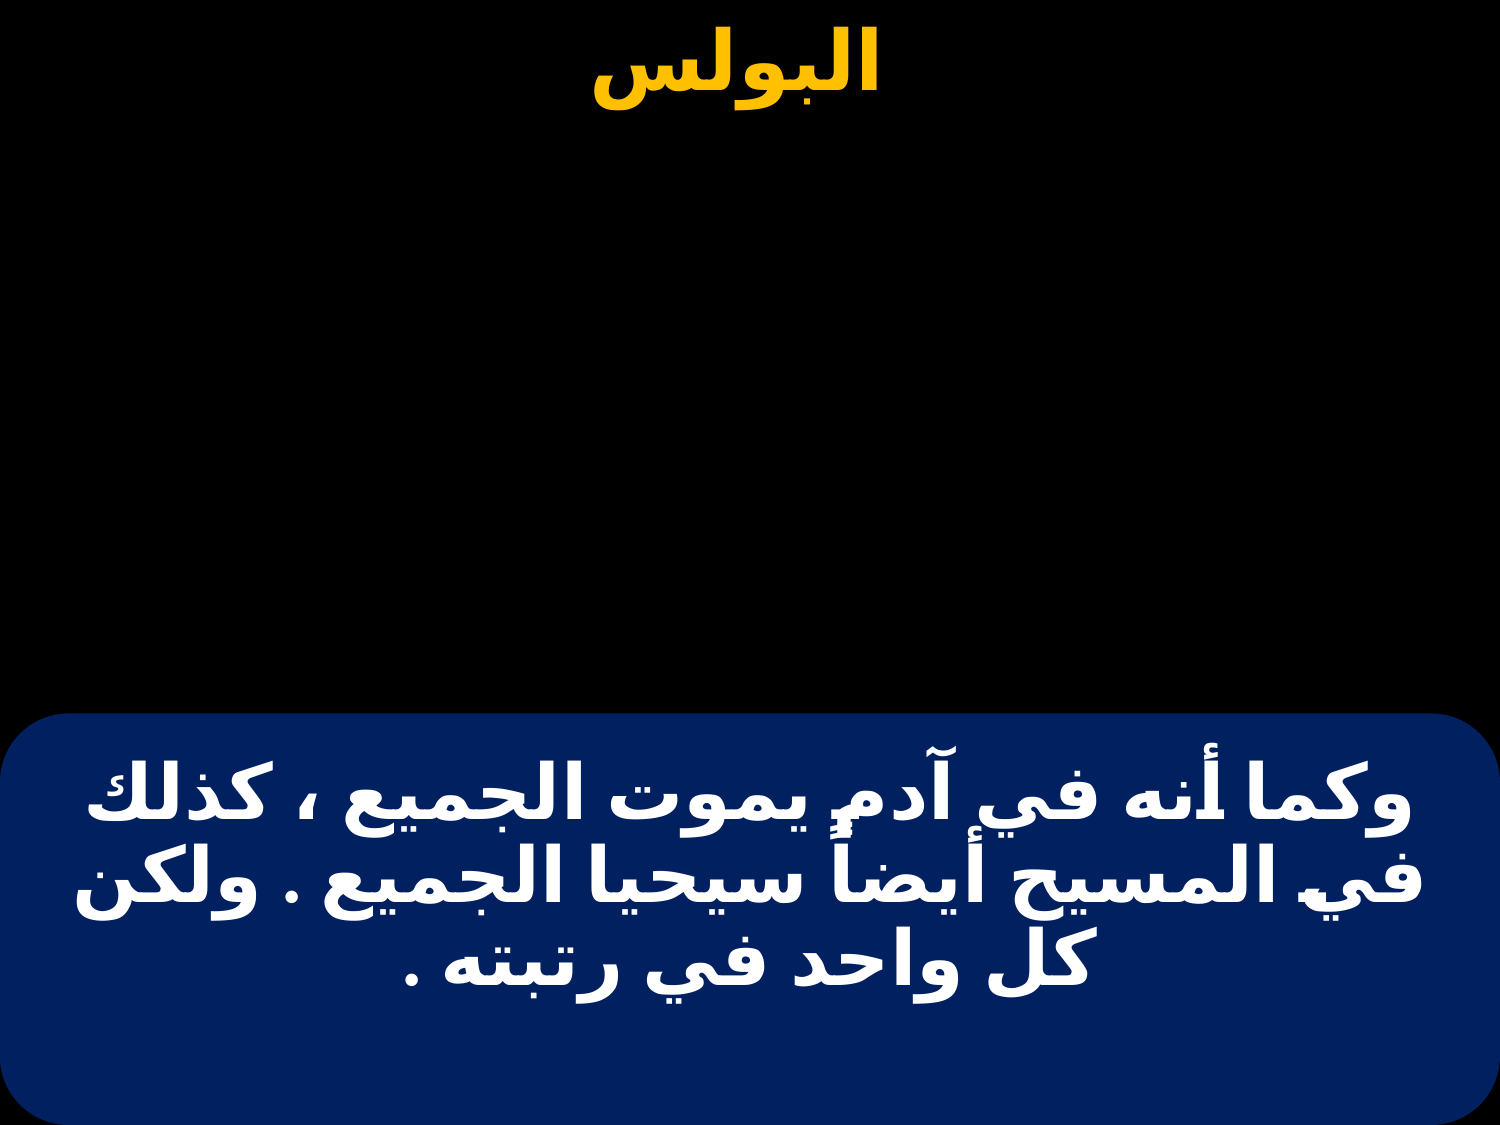

# وكما أنه في آدم يموت الجميع ، كذلك في المسيح أيضاً سيحيا الجميع . ولكن كل واحد في رتبته .